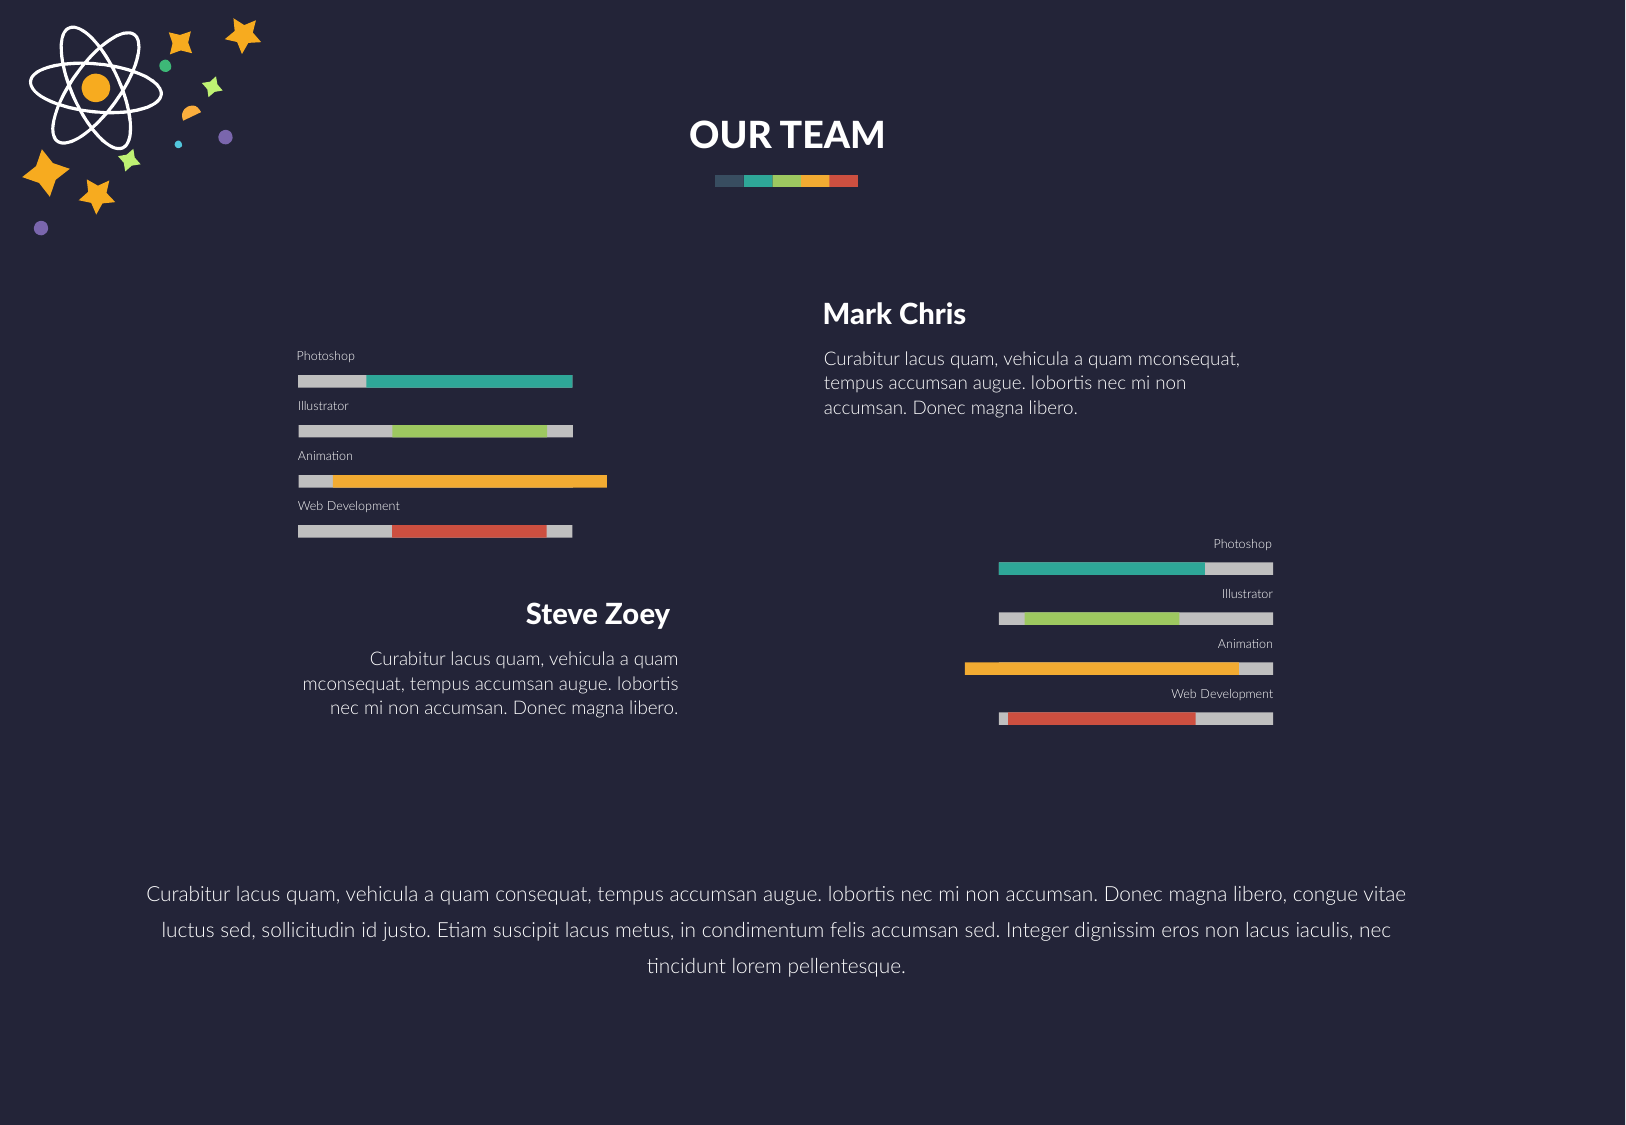

OUR TEAM

Mark Chris
Curabitur lacus quam, vehicula a quam mconsequat, tempus accumsan augue. lobortis nec mi non accumsan. Donec magna libero.
Photoshop

Illustrator

Animation

Web Development

Photoshop

Illustrator
Steve Zoey

Animation
Curabitur lacus quam, vehicula a quam mconsequat, tempus accumsan augue. lobortis nec mi non accumsan. Donec magna libero.

Web Development

Curabitur lacus quam, vehicula a quam consequat, tempus accumsan augue. lobortis nec mi non accumsan. Donec magna libero, congue vitae luctus sed, sollicitudin id justo. Etiam suscipit lacus metus, in condimentum felis accumsan sed. Integer dignissim eros non lacus iaculis, nec tincidunt lorem pellentesque.